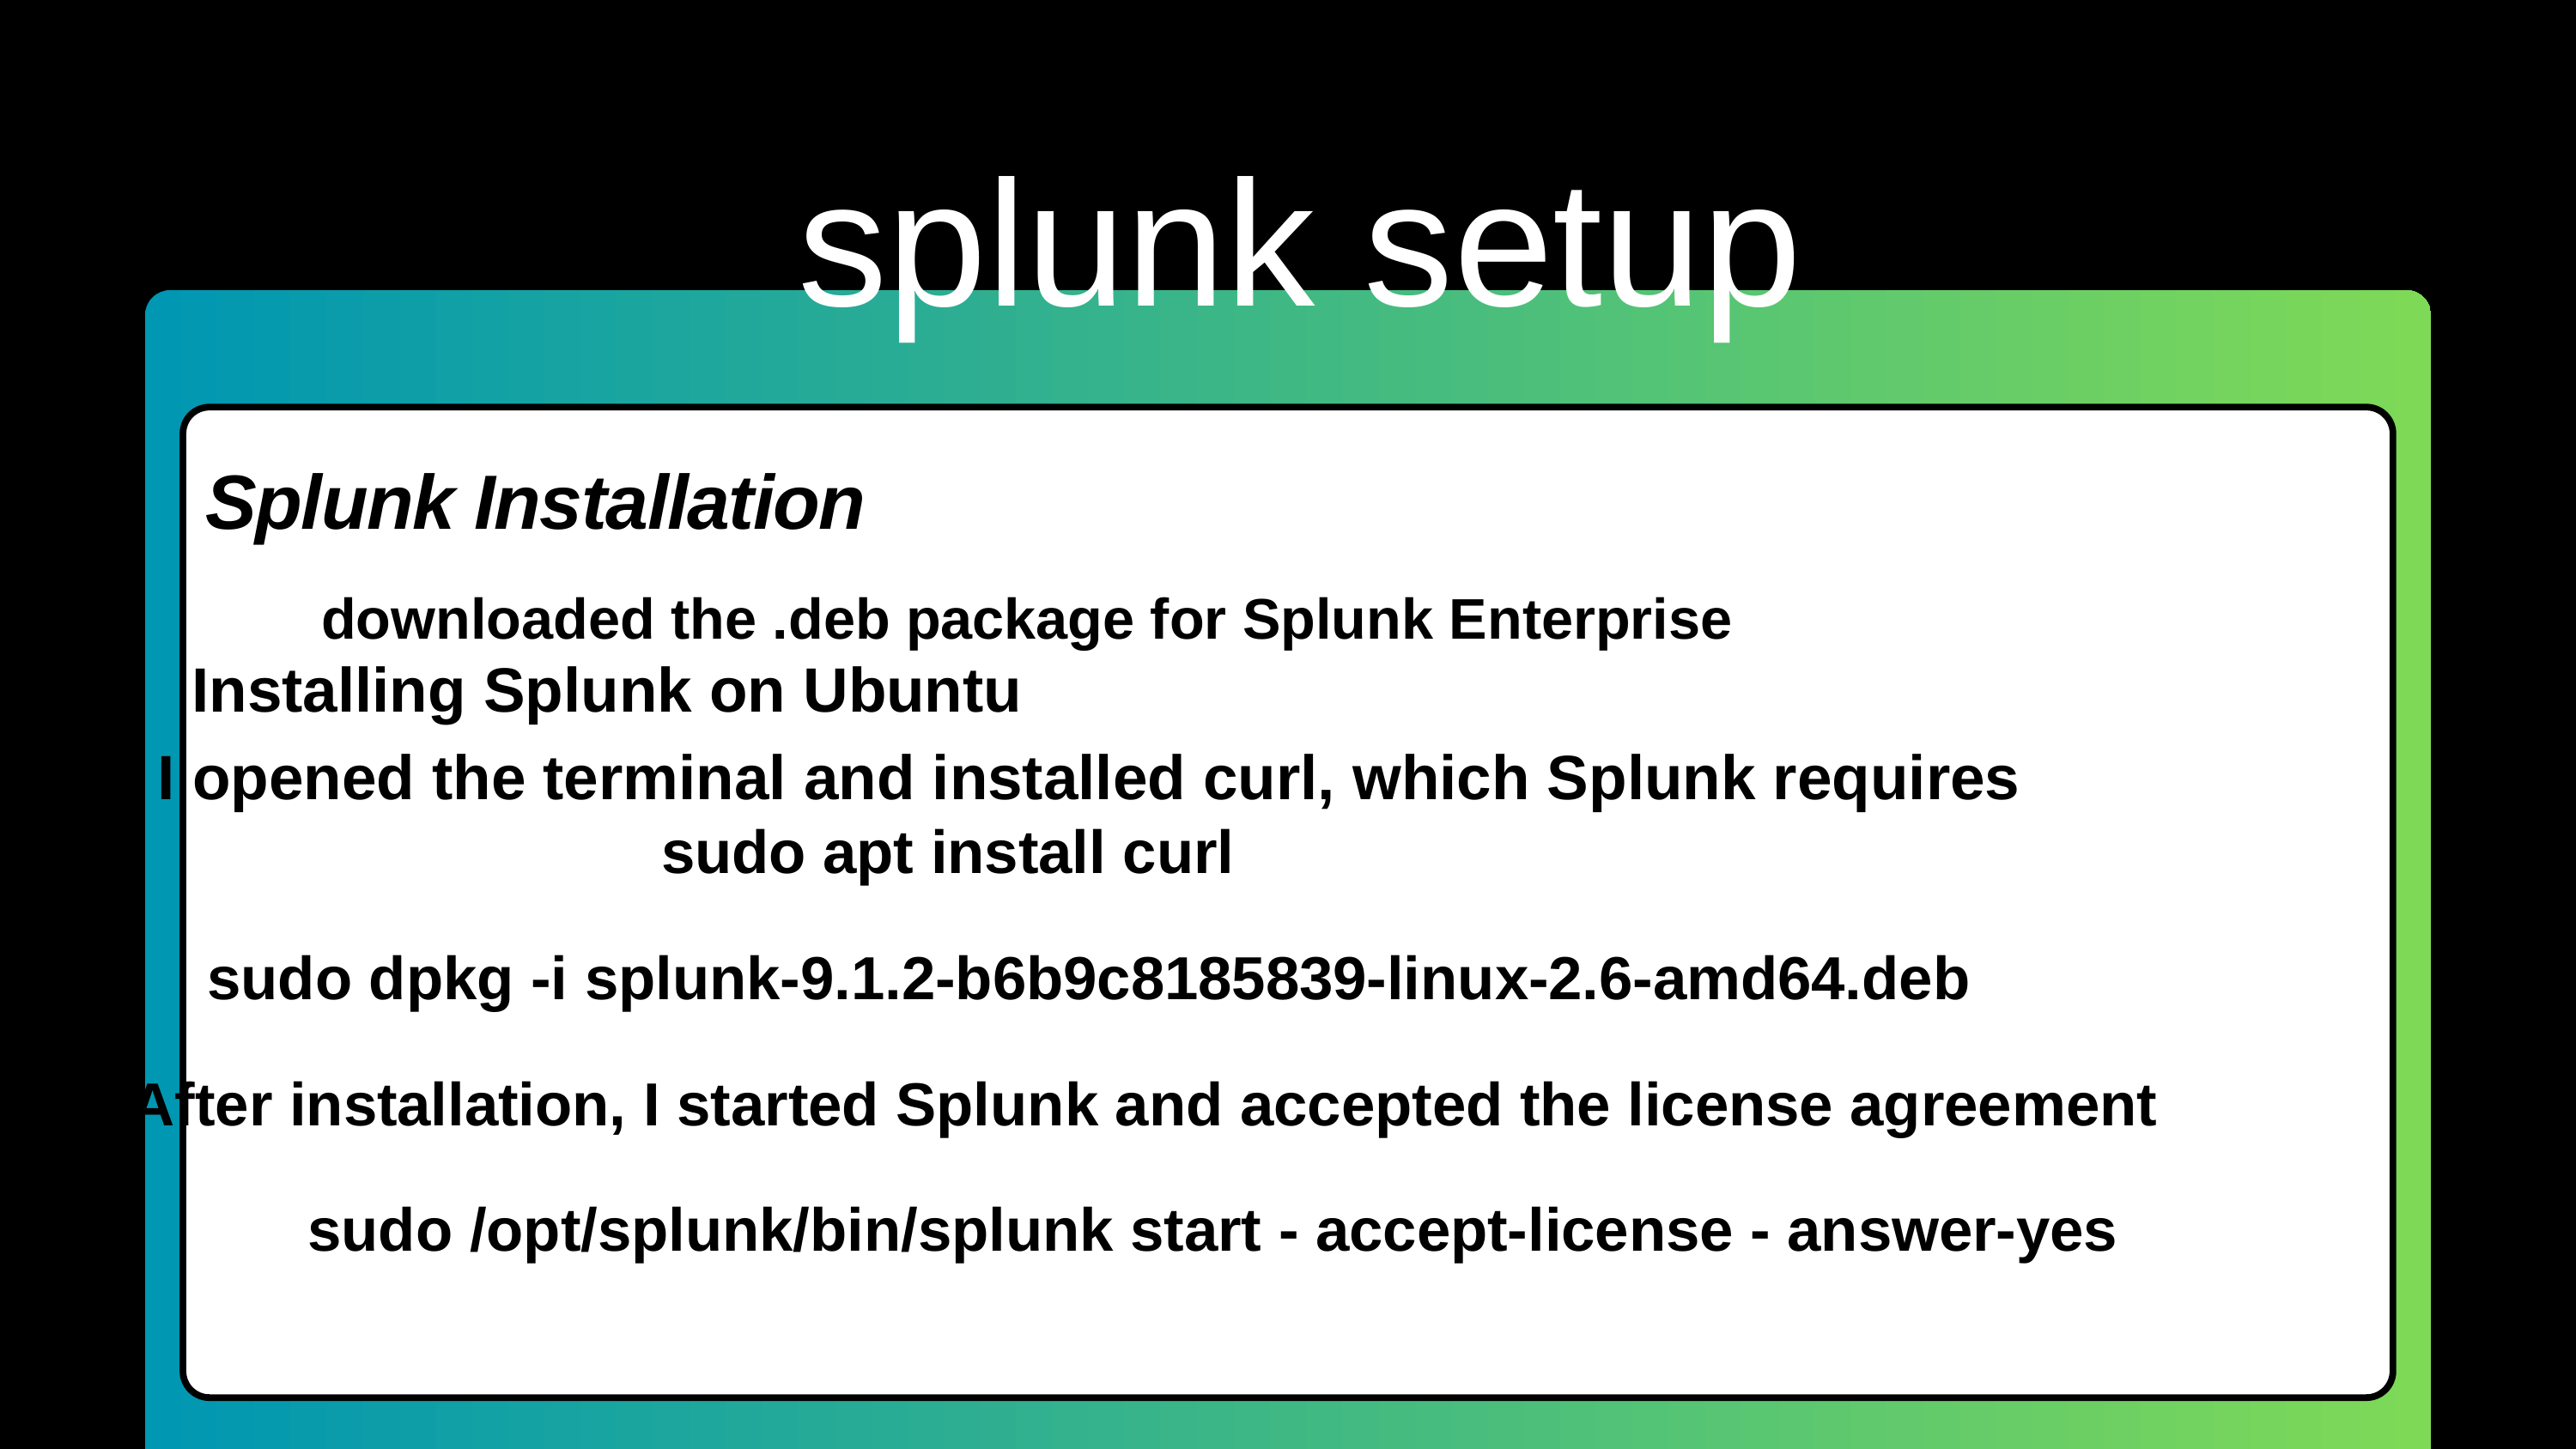

splunk setup

Splunk Installation

downloaded the .deb package for Splunk Enterprise
Installing Splunk on Ubuntu

I opened the terminal and installed curl, which Splunk requires
sudo apt install curl
sudo dpkg -i splunk-9.1.2-b6b9c8185839-linux-2.6-amd64.deb
After installation, I started Splunk and accepted the license agreement
sudo /opt/splunk/bin/splunk start - accept-license - answer-yes